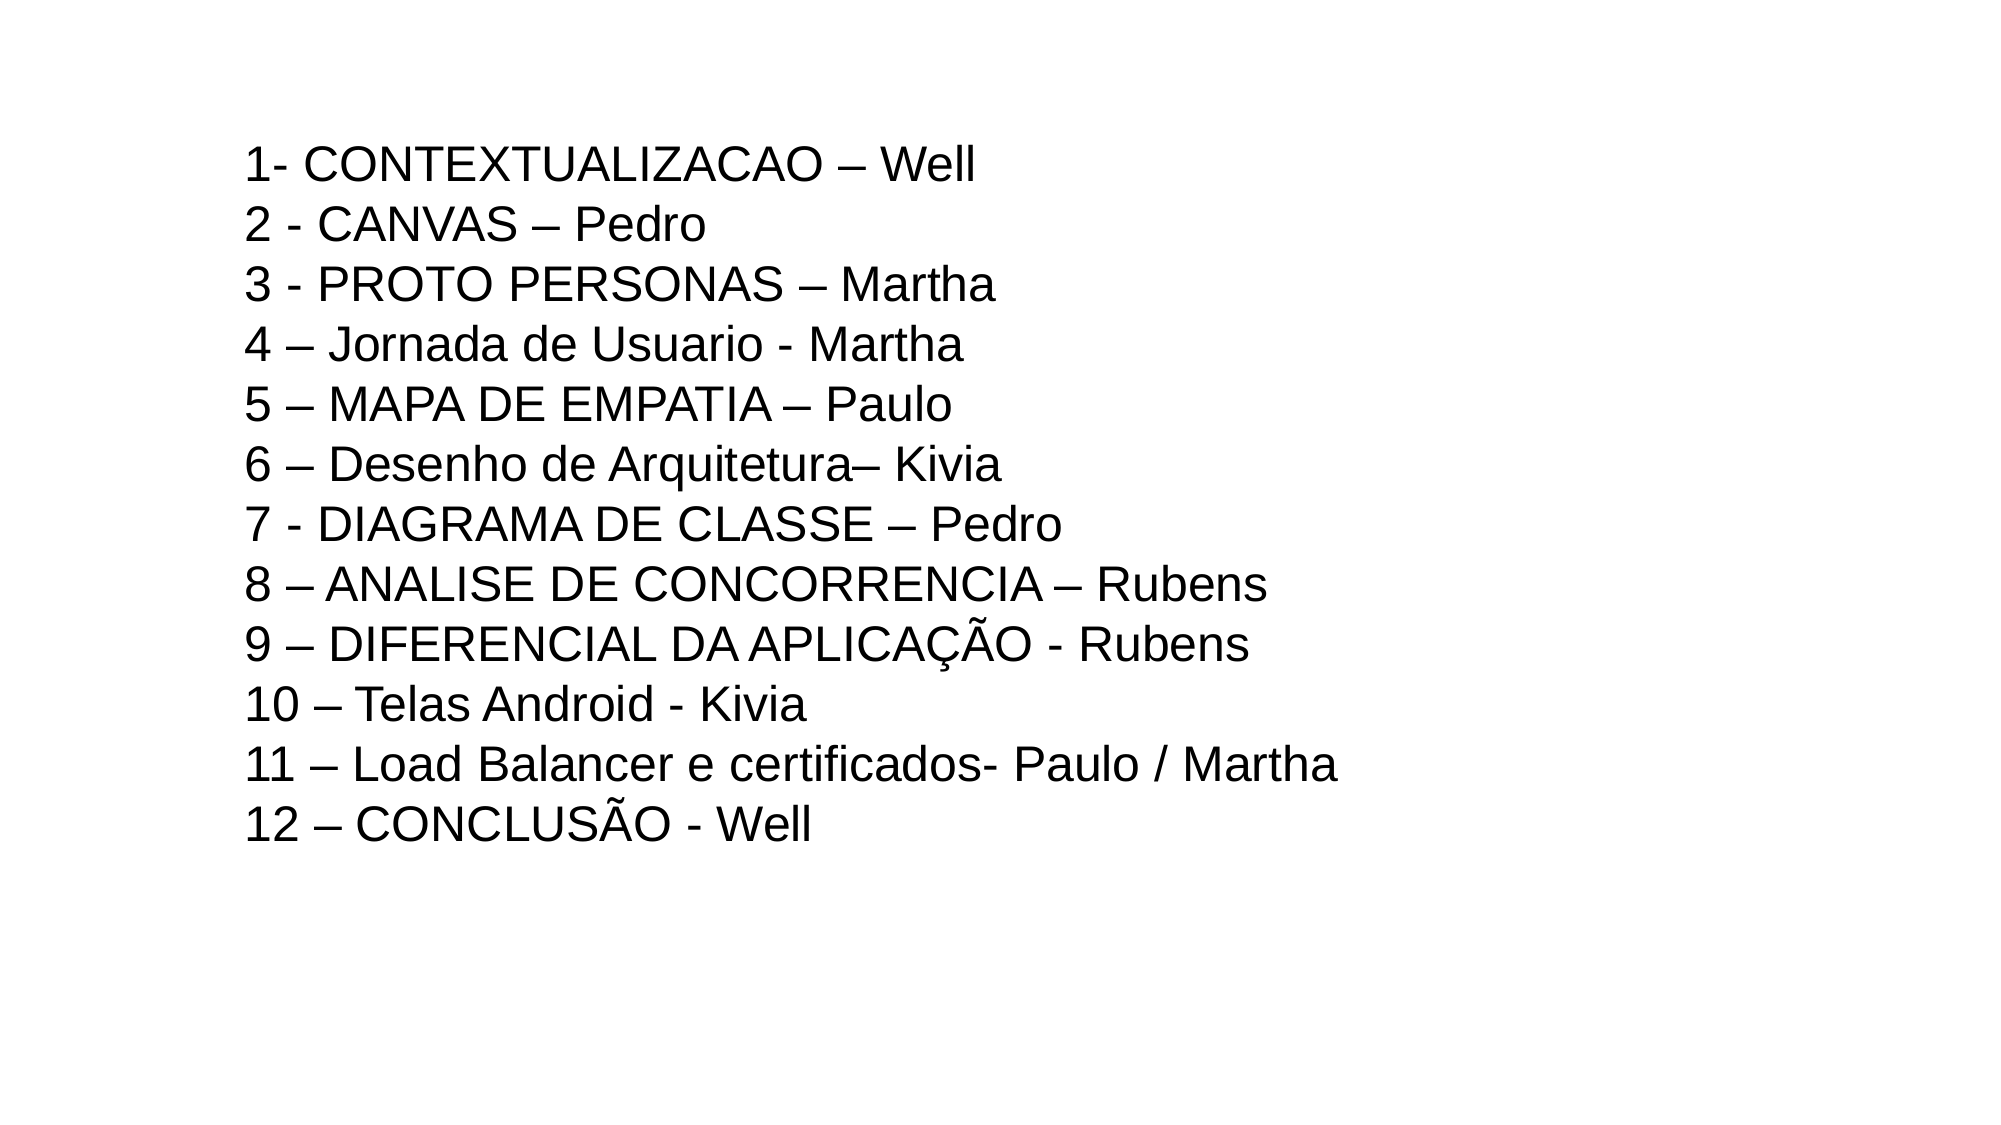

1- CONTEXTUALIZACAO – Well
2 - CANVAS – Pedro
3 - PROTO PERSONAS – Martha
4 – Jornada de Usuario - Martha
5 – MAPA DE EMPATIA – Paulo
6 – Desenho de Arquitetura– Kivia
7 - DIAGRAMA DE CLASSE – Pedro
8 – ANALISE DE CONCORRENCIA – Rubens
9 – DIFERENCIAL DA APLICAÇÃO - Rubens
10 – Telas Android - Kivia
11 – Load Balancer e certificados- Paulo / Martha
12 – CONCLUSÃO - Well